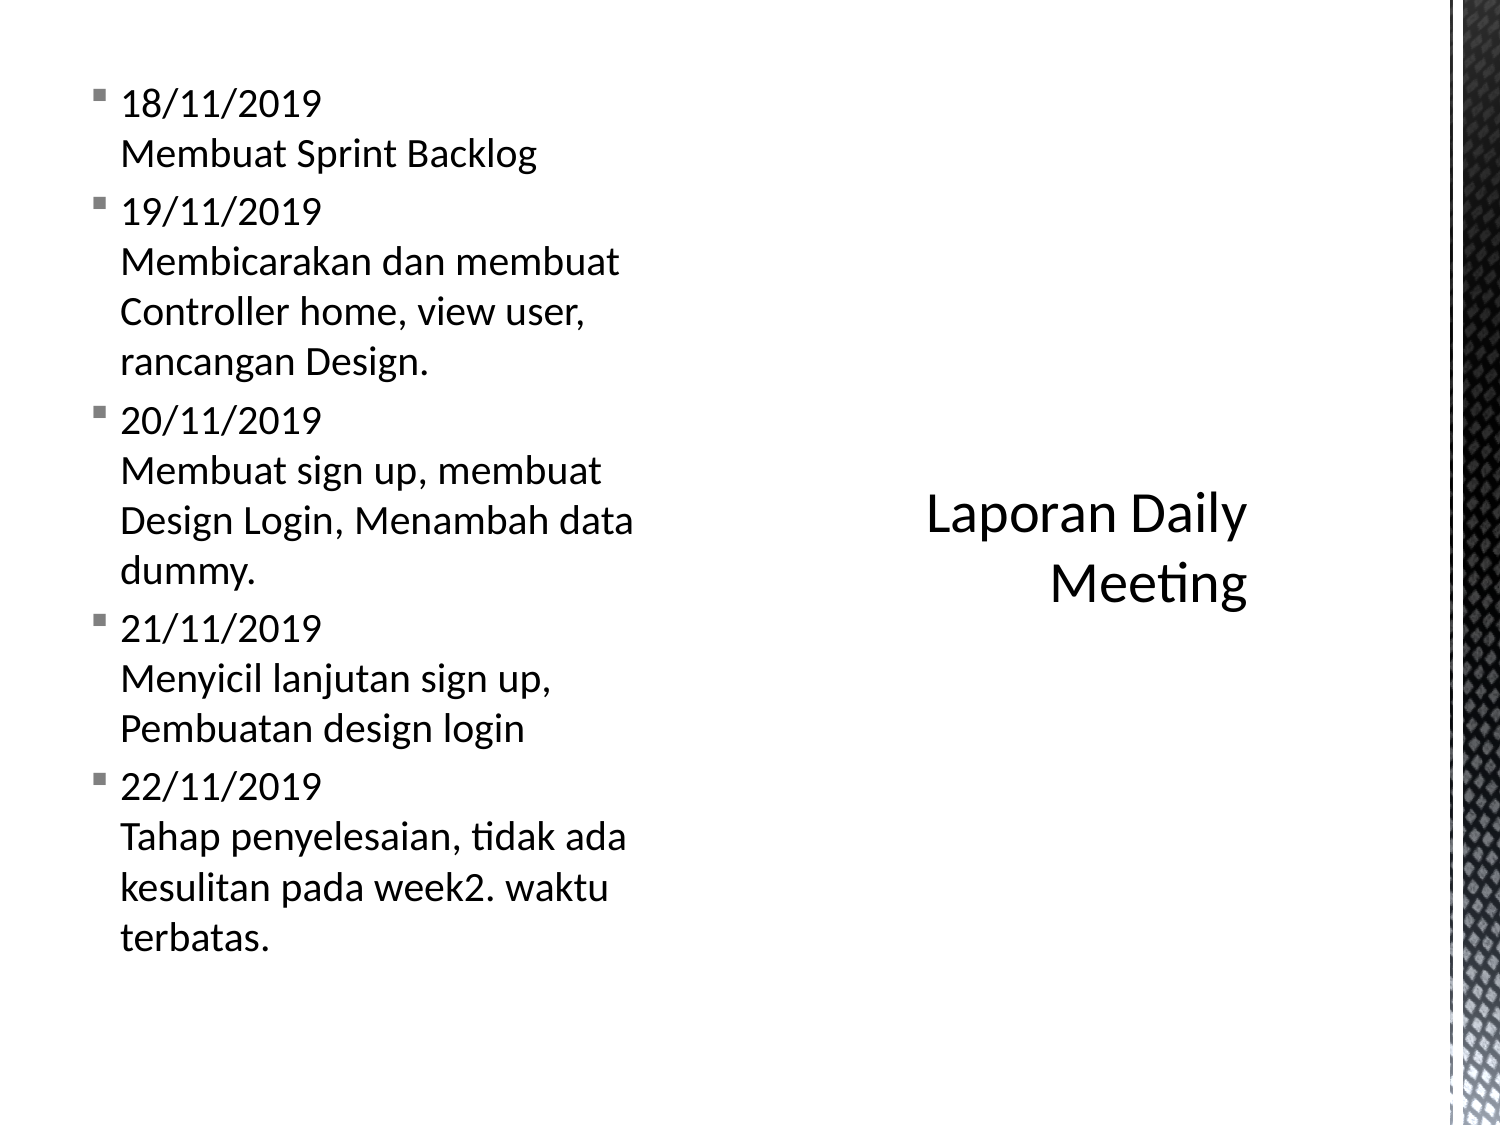

18/11/2019
Membuat Sprint Backlog
19/11/2019
Membicarakan dan membuat Controller home, view user, rancangan Design.
20/11/2019
Membuat sign up, membuat Design Login, Menambah data dummy.
21/11/2019
Menyicil lanjutan sign up, Pembuatan design login
22/11/2019
Tahap penyelesaian, tidak ada kesulitan pada week2. waktu terbatas.

# Laporan Daily Meeting